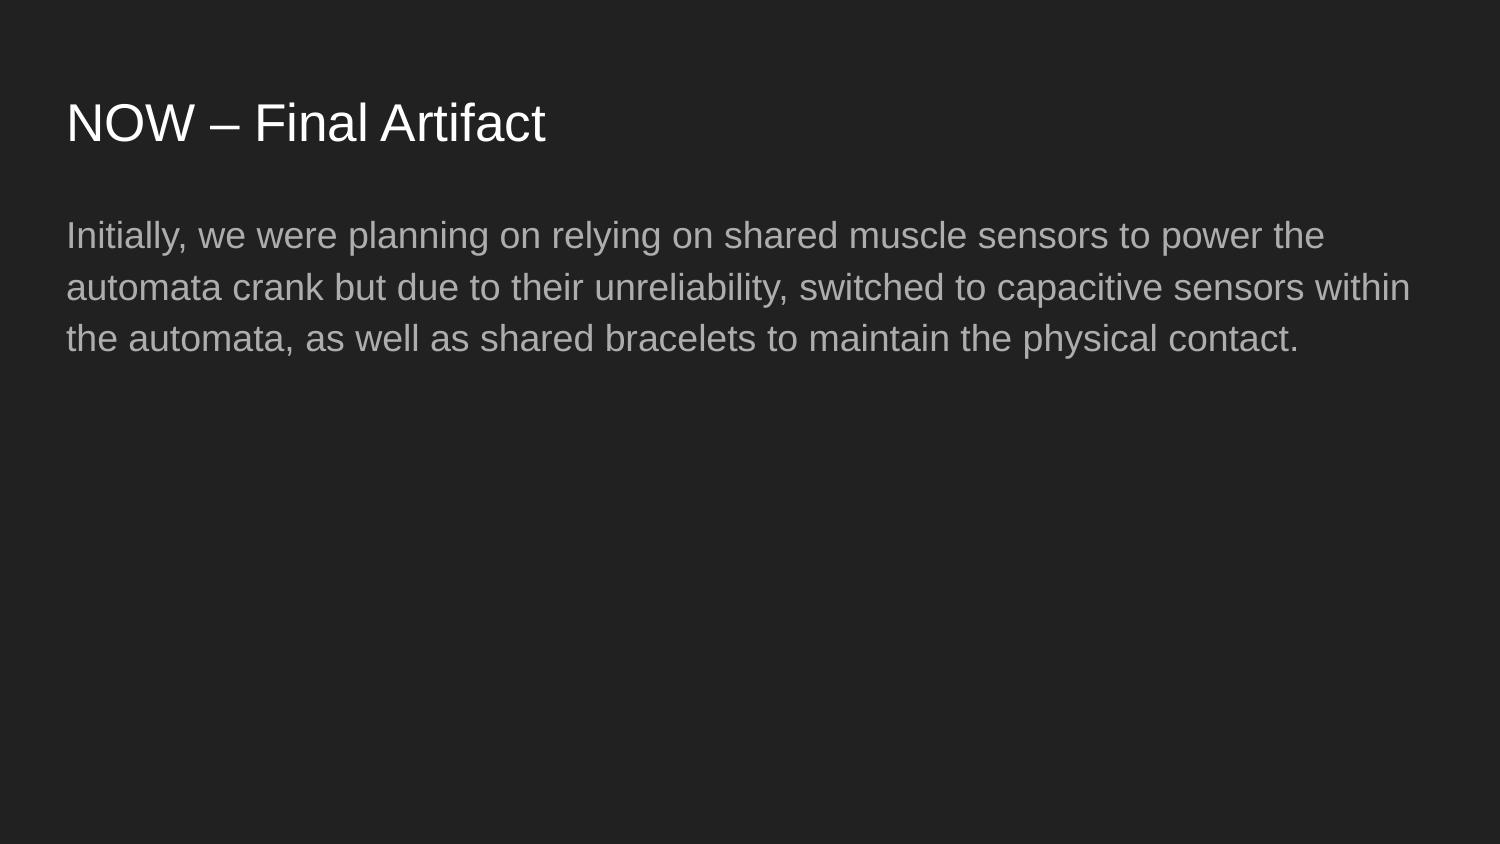

# NOW – Final Artifact
Initially, we were planning on relying on shared muscle sensors to power the automata crank but due to their unreliability, switched to capacitive sensors within the automata, as well as shared bracelets to maintain the physical contact.